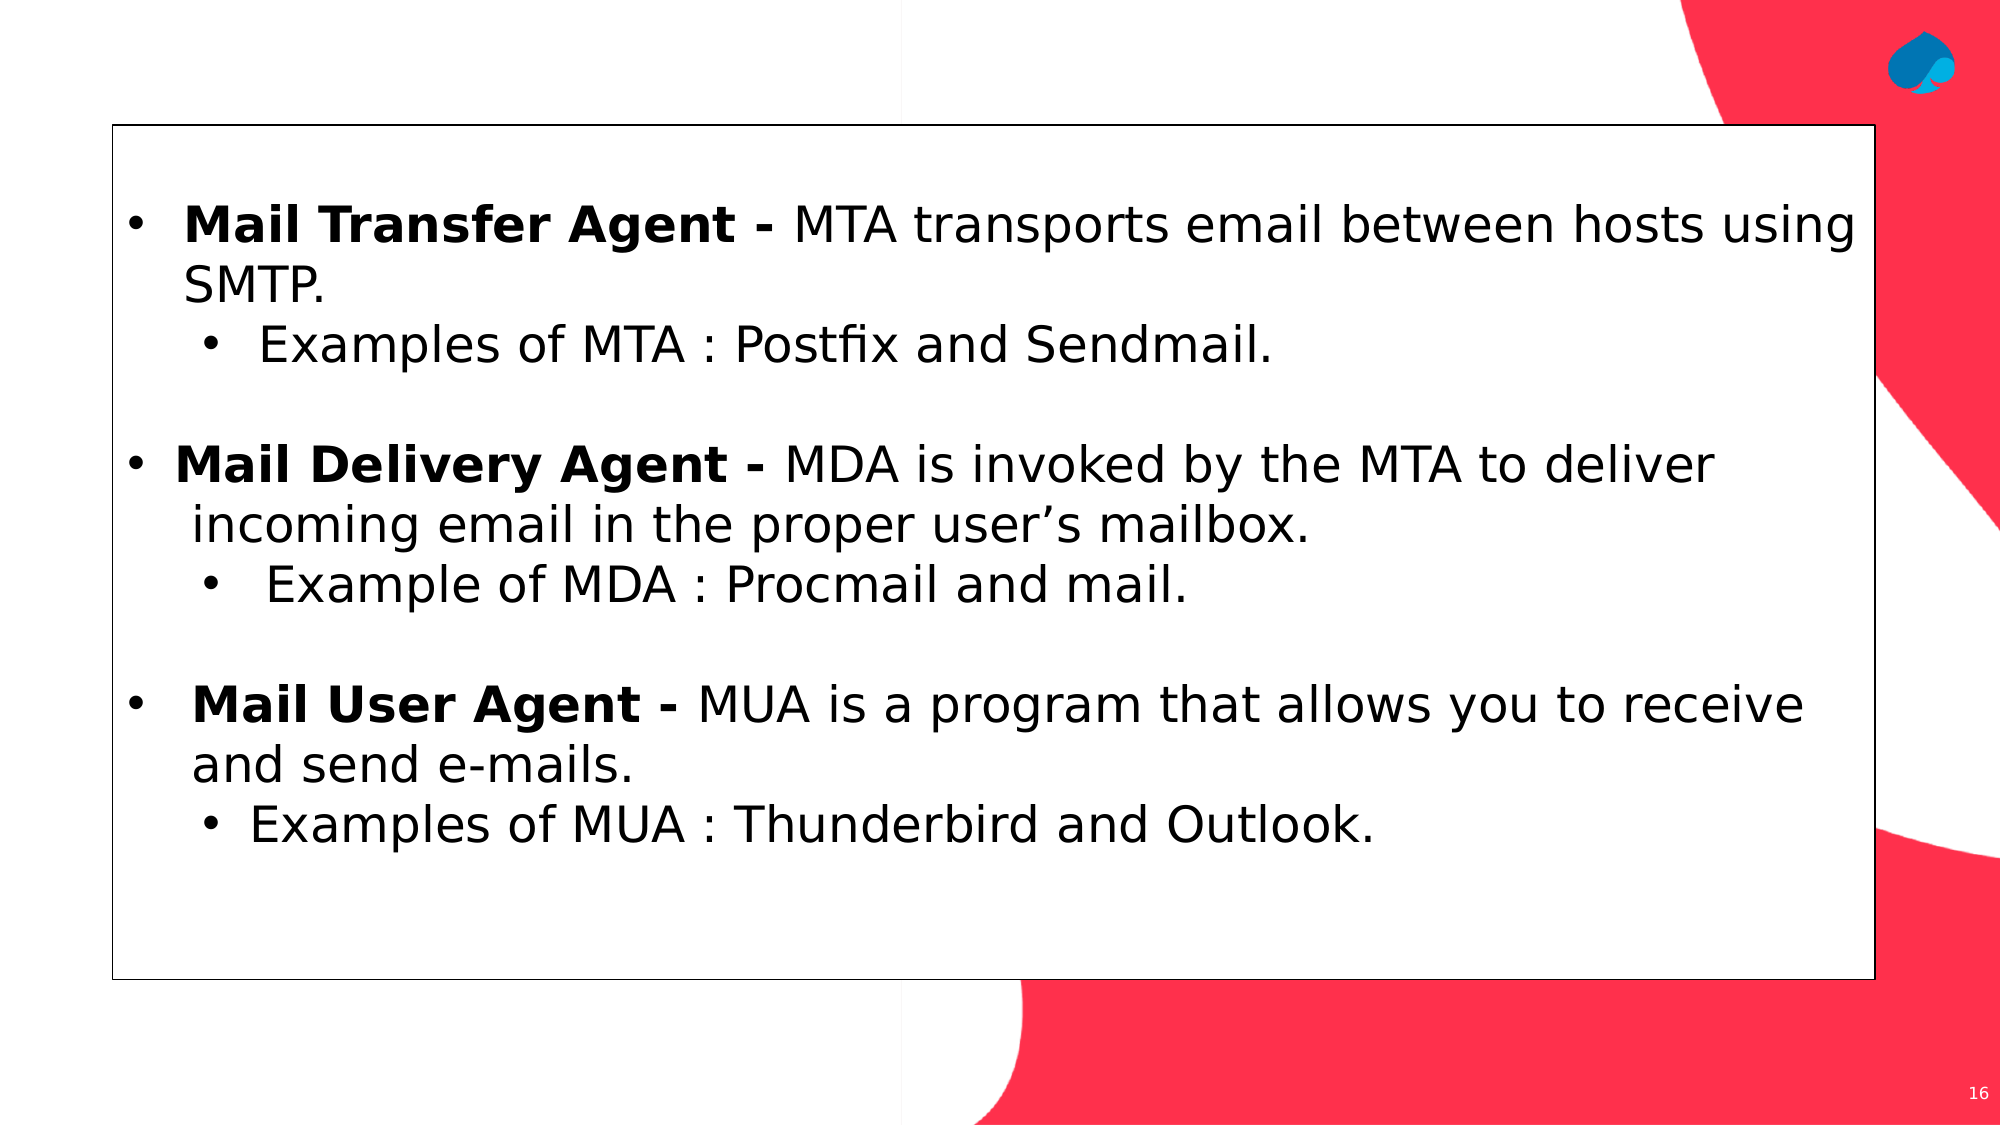

Mail Transfer Agent - MTA transports email between hosts using SMTP.
Examples of MTA : Postfix and Sendmail.

Mail Delivery Agent - MDA is invoked by the MTA to deliver
    incoming email in the proper user’s mailbox.
 Example of MDA : Procmail and mail.

 Mail User Agent - MUA is a program that allows you to receive
    and send e-mails.
Examples of MUA : Thunderbird and Outlook.